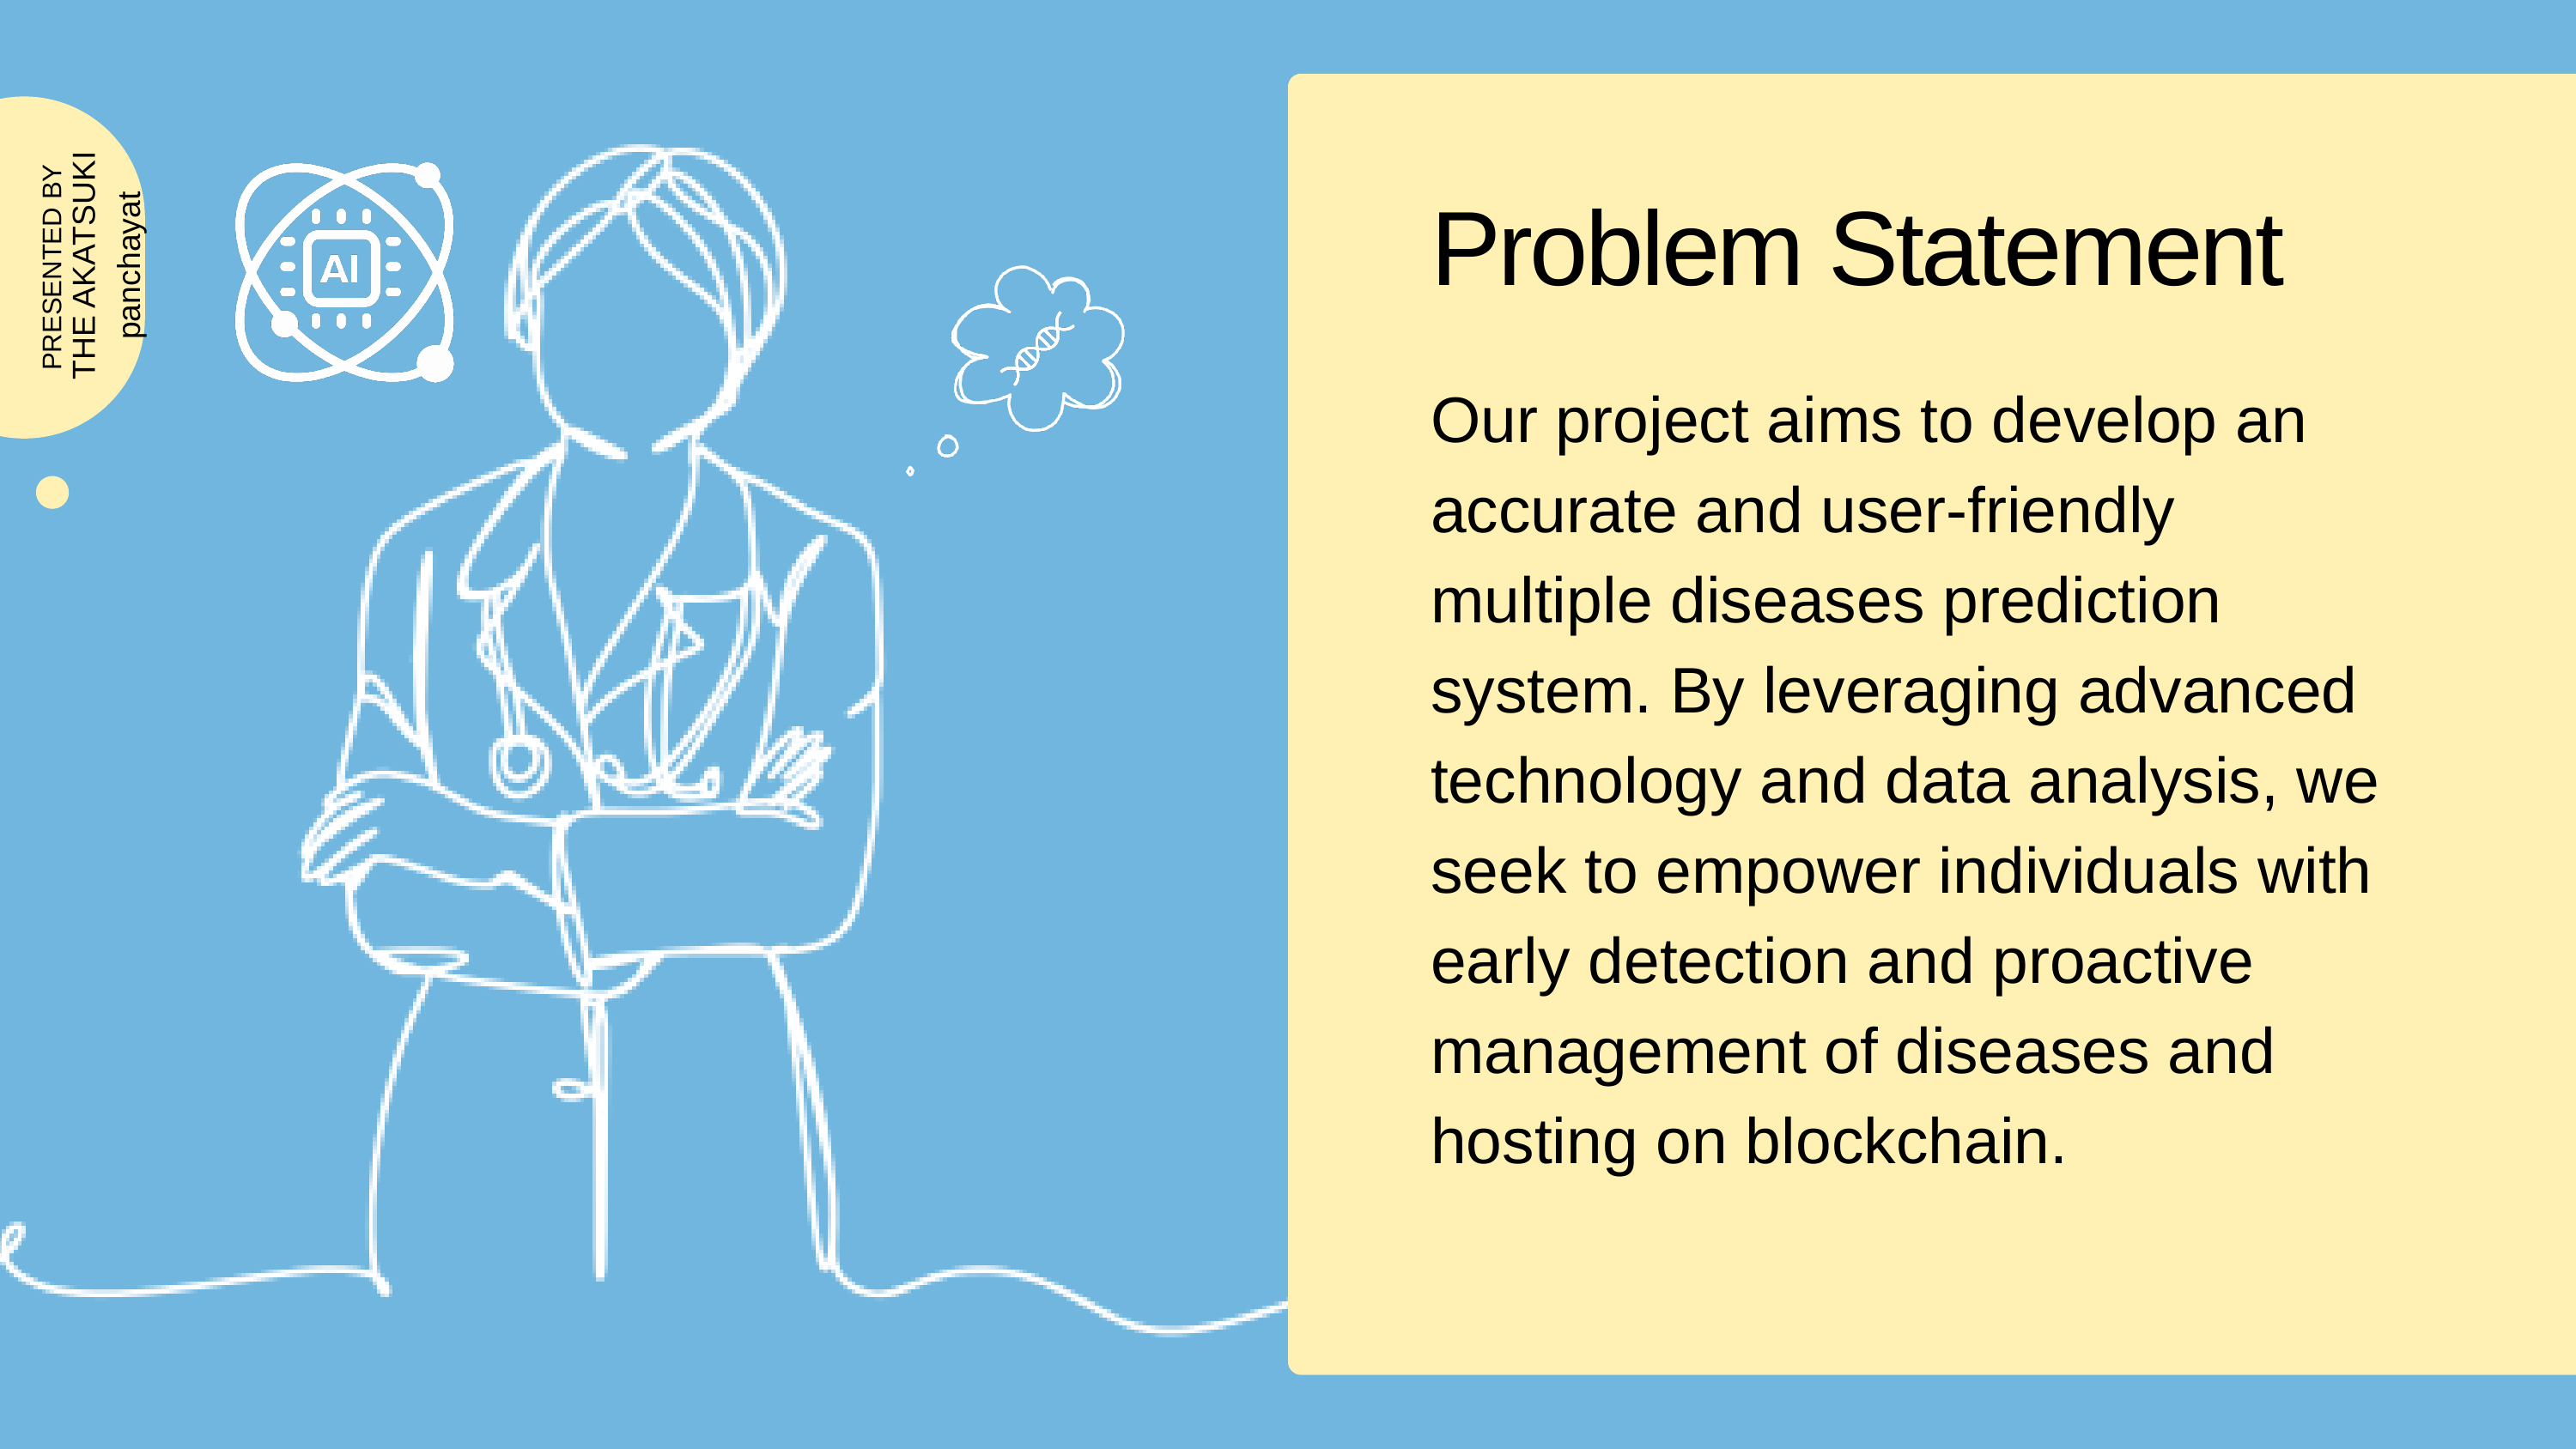

Problem Statement

THE AKATSUKI
panchayat

PRESENTED BY

Our project aims to develop an accurate and user-friendly multiple diseases prediction system. By leveraging advanced technology and data analysis, we seek to empower individuals with early detection and proactive management of diseases and hosting on blockchain.